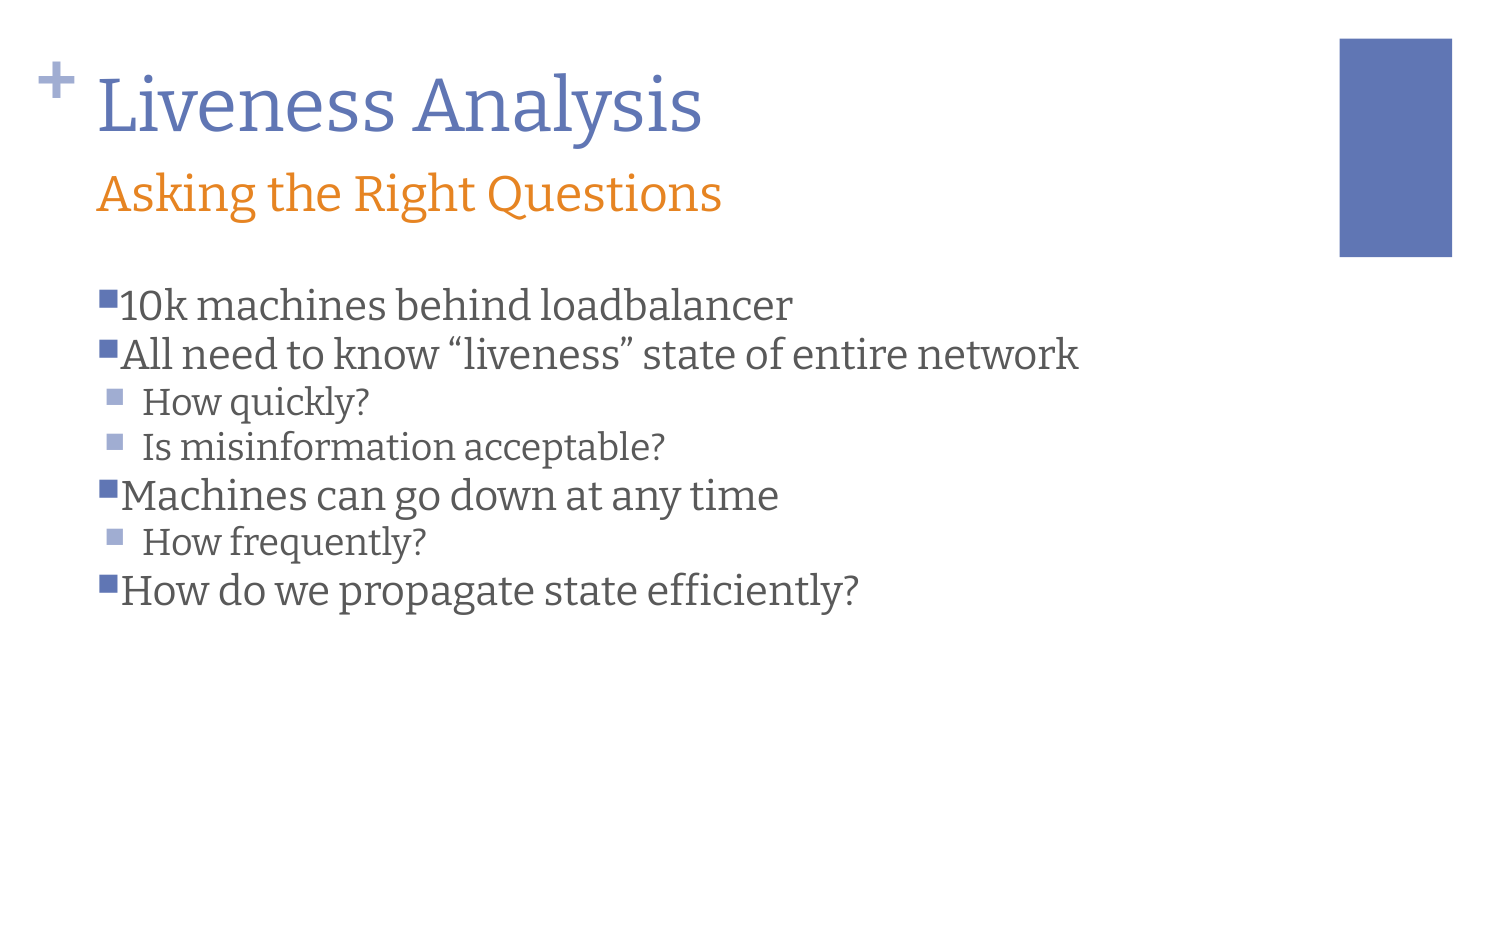

# Liveness Analysis
Asking the Right Questions
10k machines behind loadbalancer
All need to know “liveness” state of entire network
How quickly?
Is misinformation acceptable?
Machines can go down at any time
How frequently?
How do we propagate state efficiently?